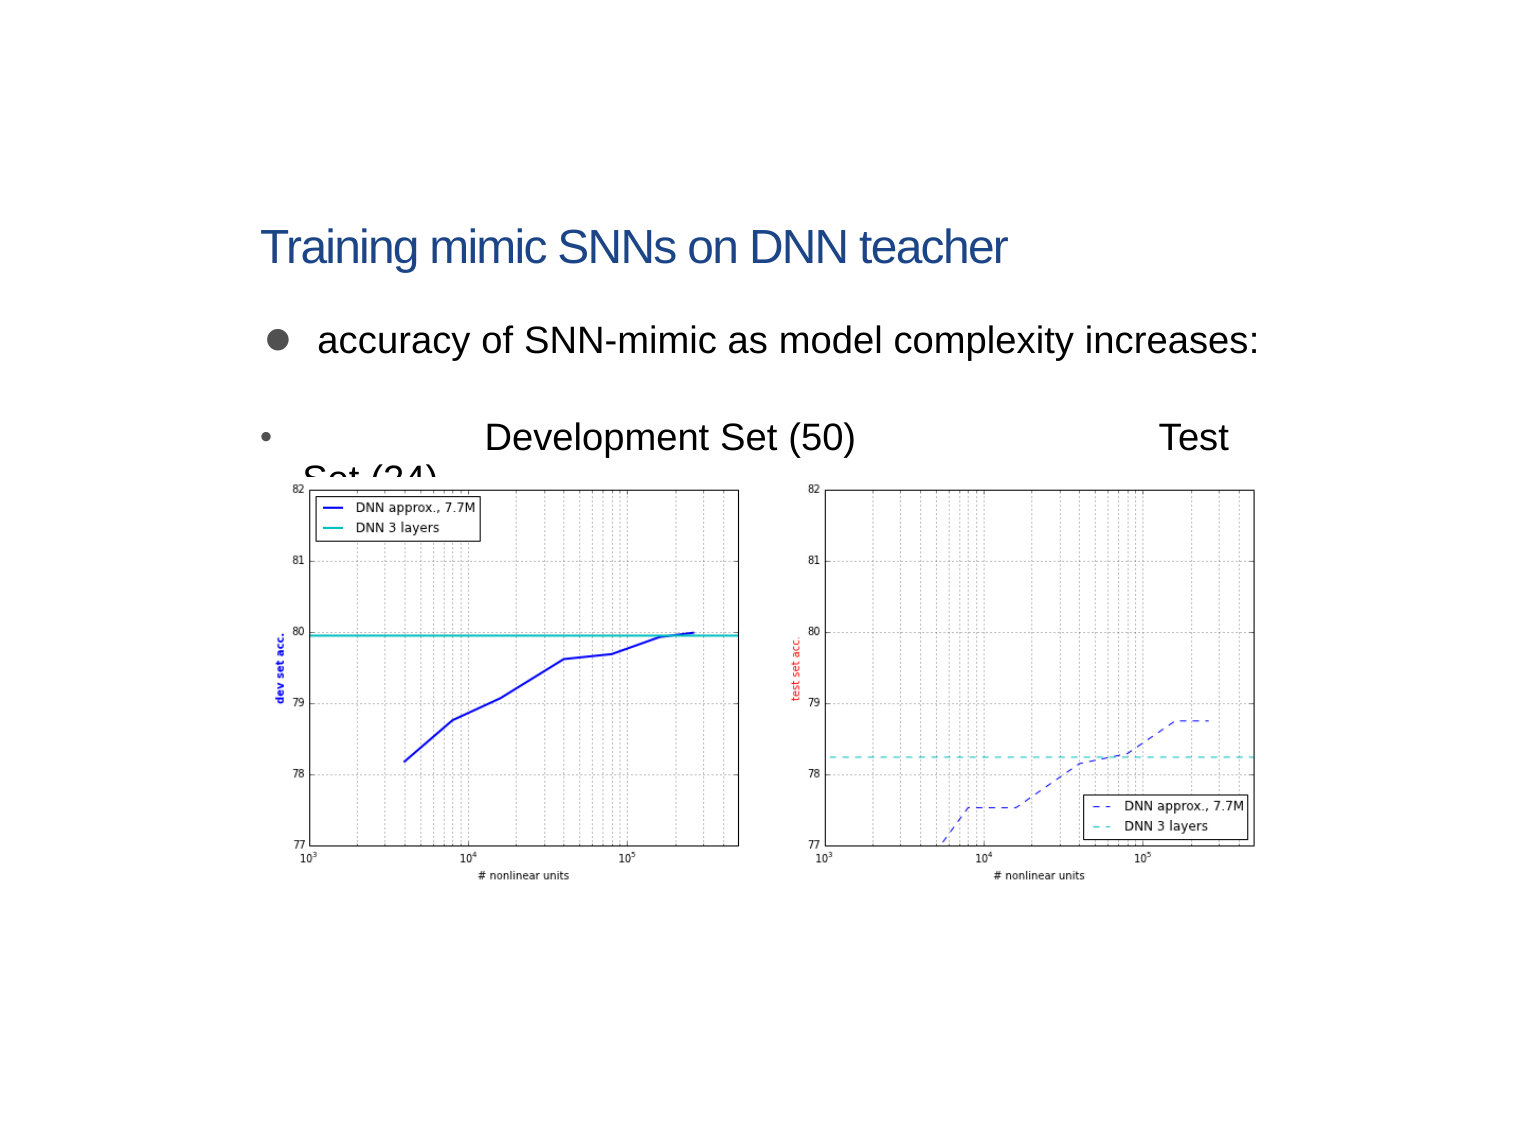

# Training mimic SNNs on DNN teacher
accuracy of SNN-mimic as model complexity increases:

	   Development Set (50)		          Test Set (24)